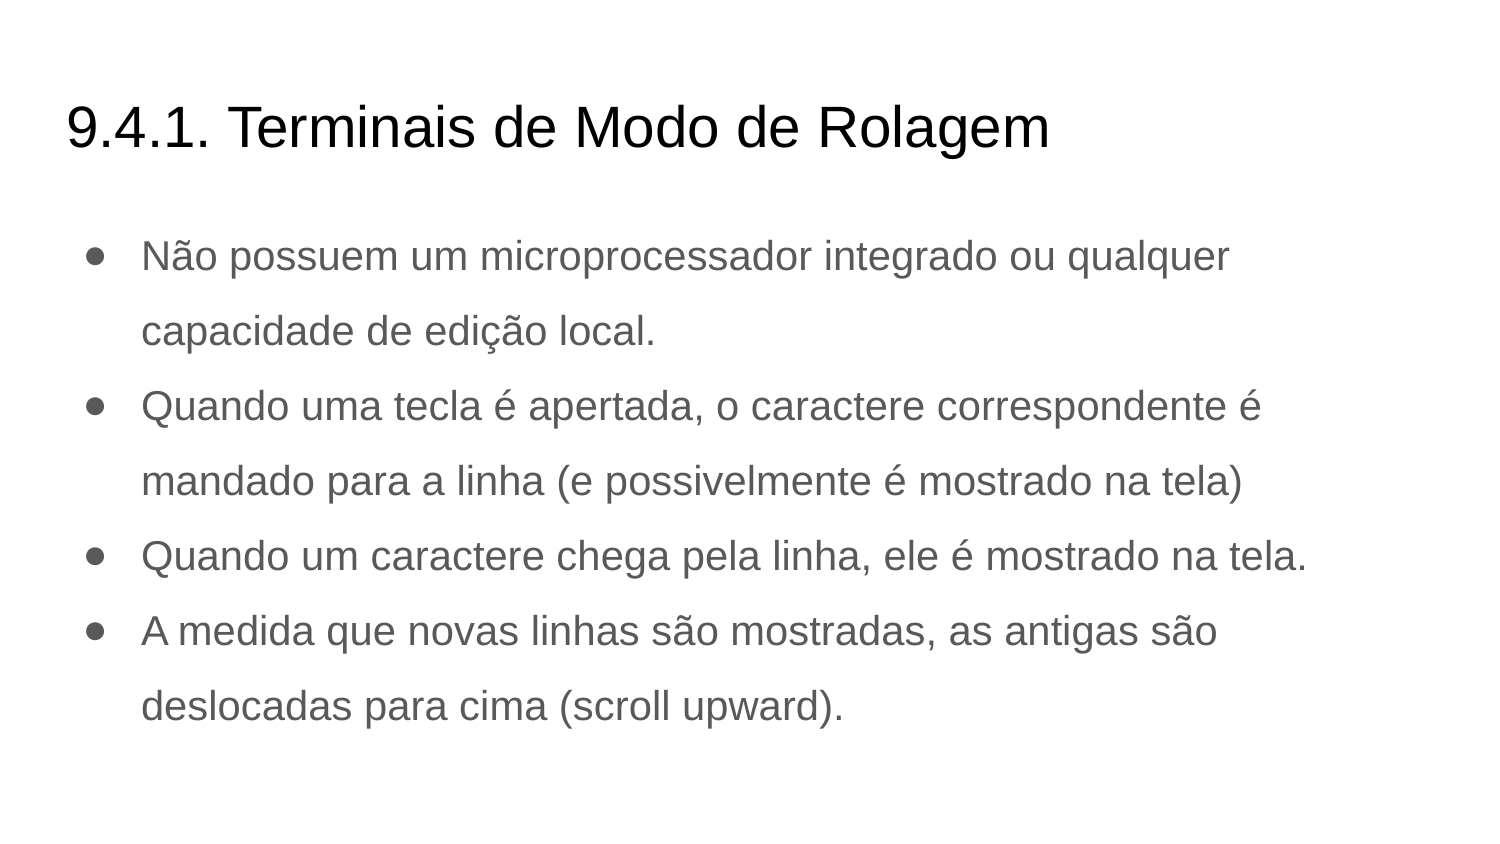

# 9.4.1. Terminais de Modo de Rolagem
Não possuem um microprocessador integrado ou qualquer capacidade de edição local.
Quando uma tecla é apertada, o caractere correspondente é mandado para a linha (e possivelmente é mostrado na tela)
Quando um caractere chega pela linha, ele é mostrado na tela.
A medida que novas linhas são mostradas, as antigas são deslocadas para cima (scroll upward).